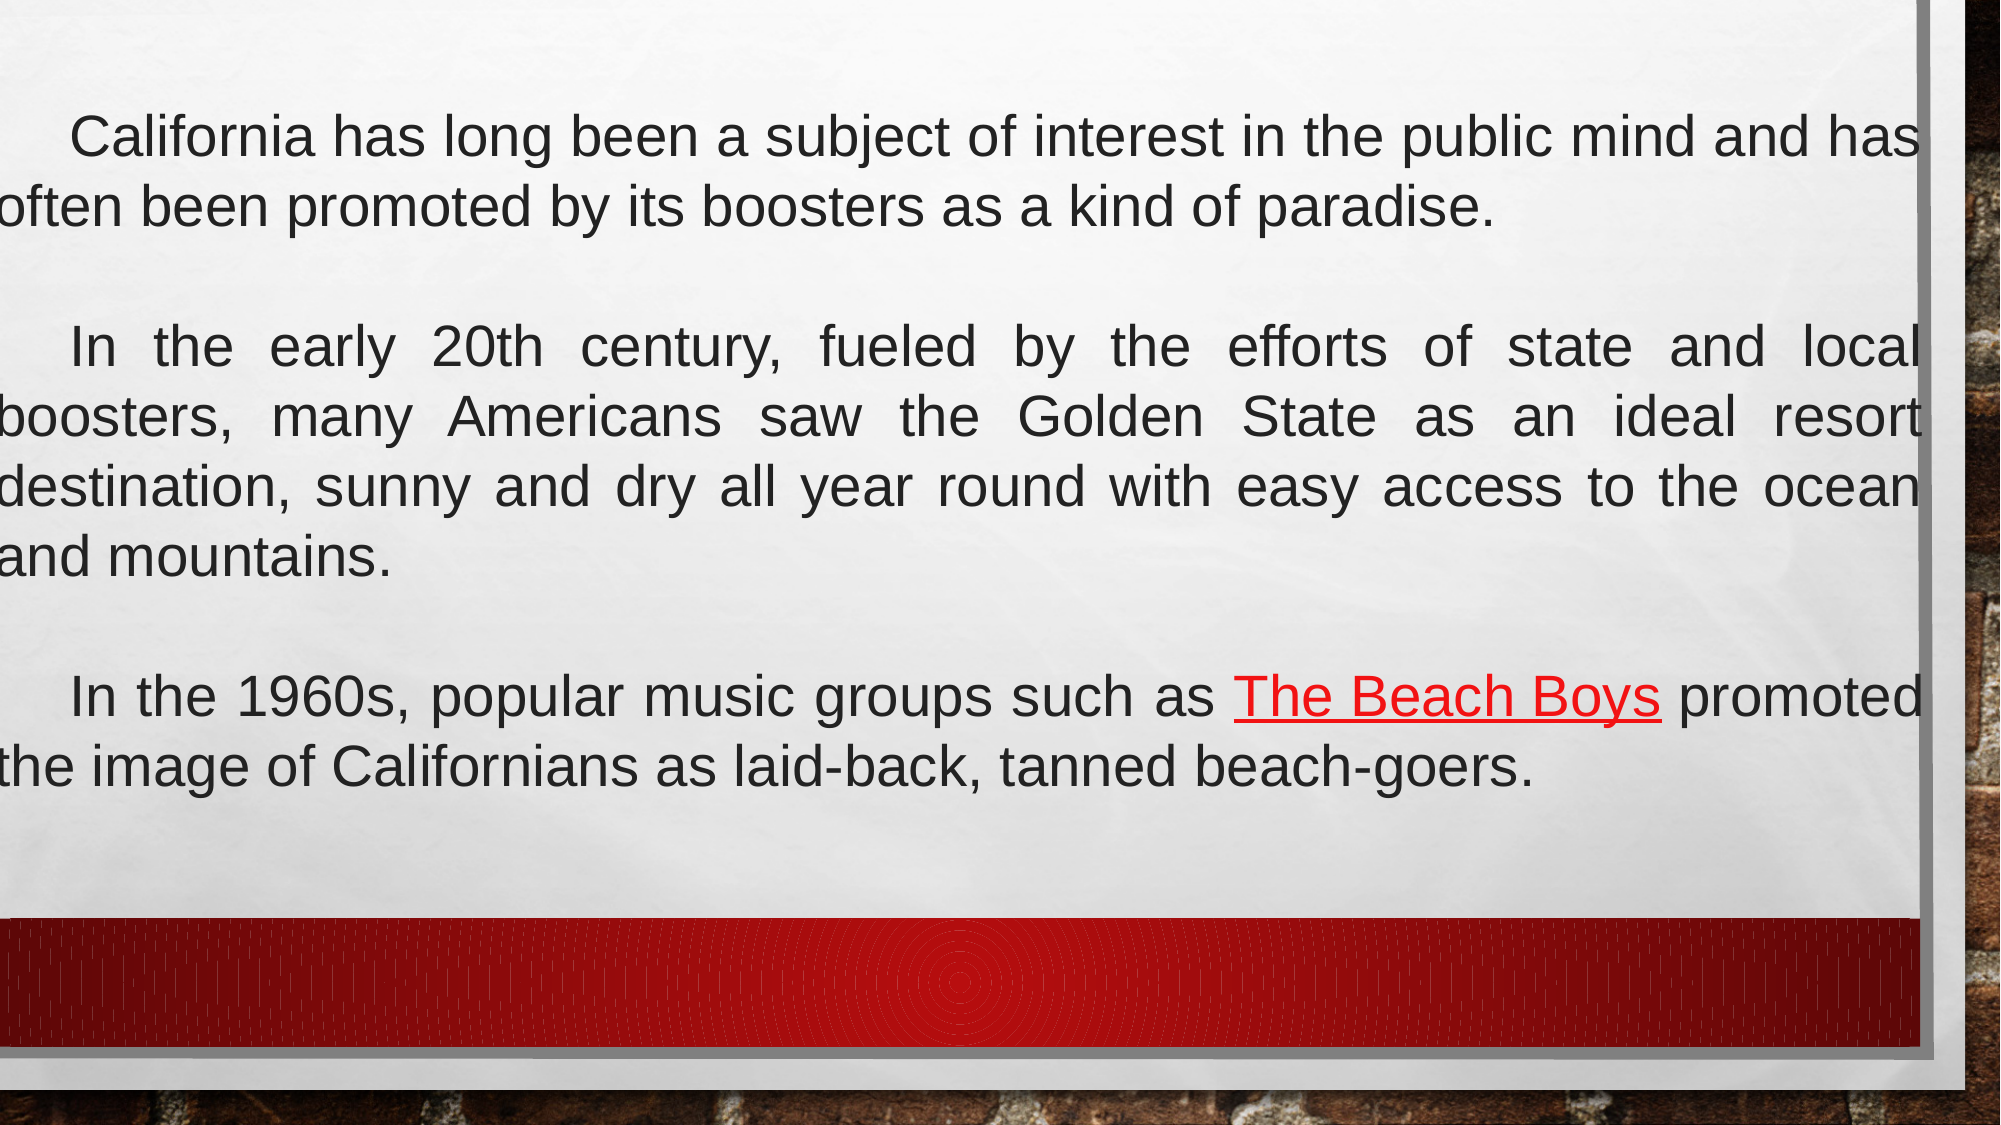

California has long been a subject of interest in the public mind and has often been promoted by its boosters as a kind of paradise.

In the early 20th century, fueled by the efforts of state and local boosters, many Americans saw the Golden State as an ideal resort destination, sunny and dry all year round with easy access to the ocean and mountains.

In the 1960s, popular music groups such as The Beach Boys promoted the image of Californians as laid-back, tanned beach-goers.